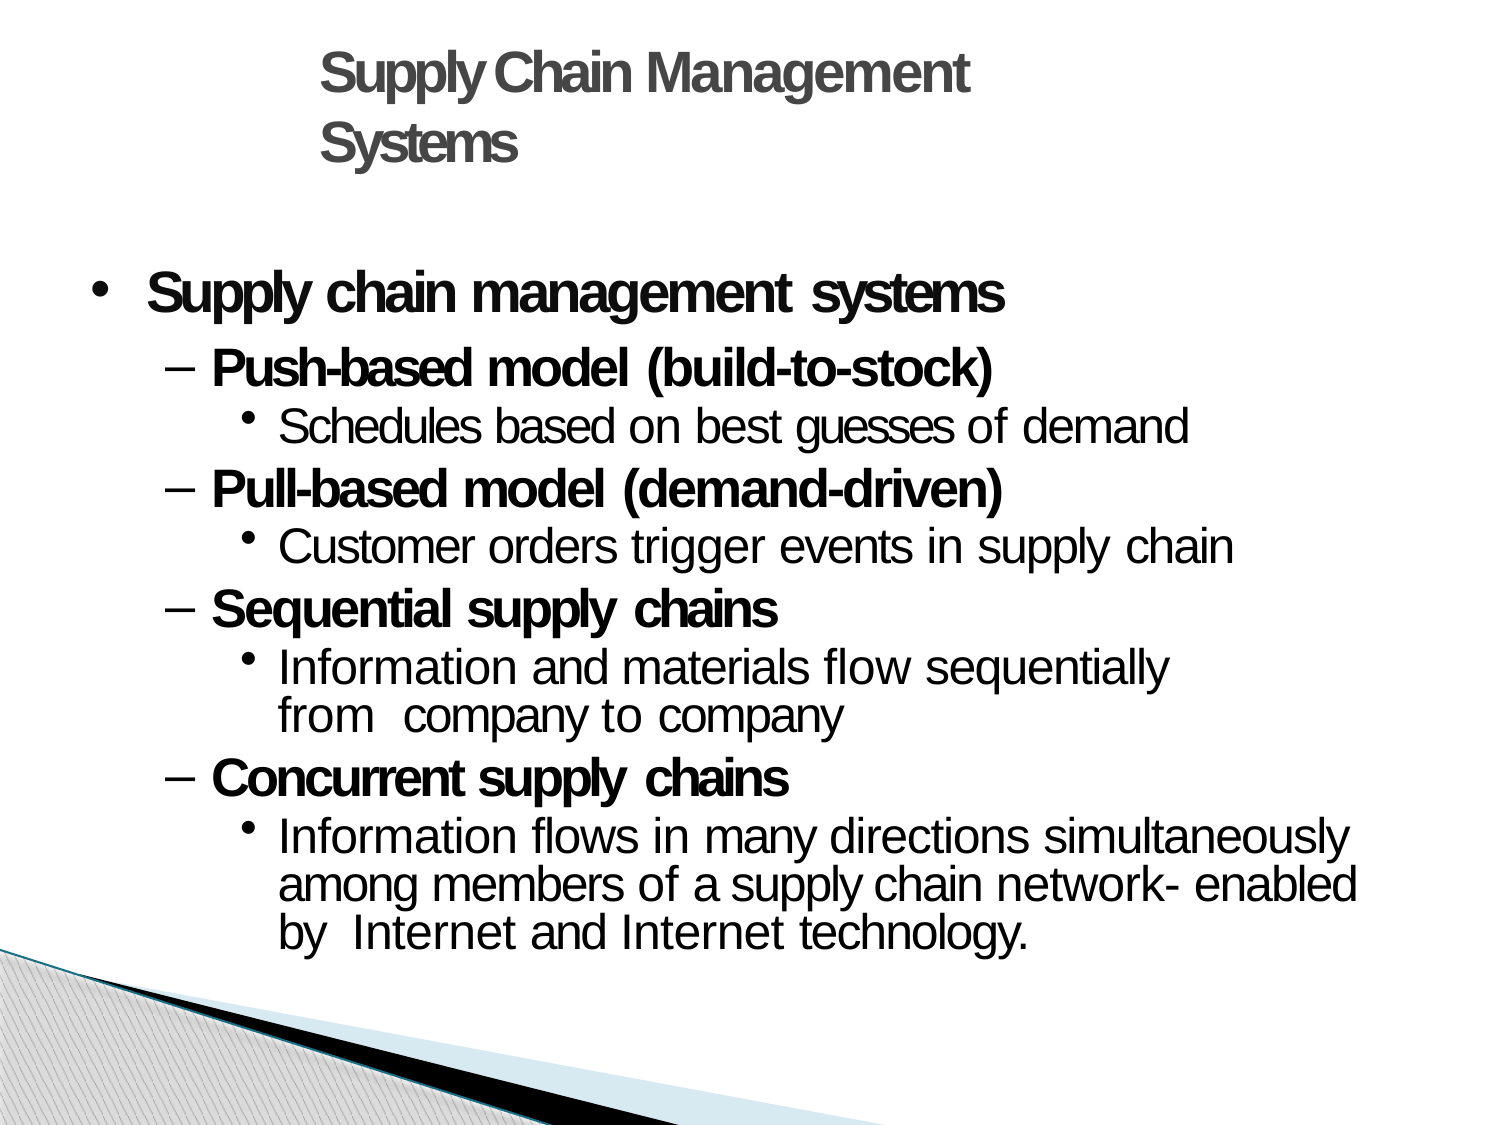

# Supply Chain Management Systems
Supply chain management systems
Push-based model (build-to-stock)
Schedules based on best guesses of demand
Pull-based model (demand-driven)
Customer orders trigger events in supply chain
Sequential supply chains
Information and materials flow sequentially from  company to company
Concurrent supply chains
Information flows in many directions simultaneously  among members of a supply chain network- enabled by  Internet and Internet technology.